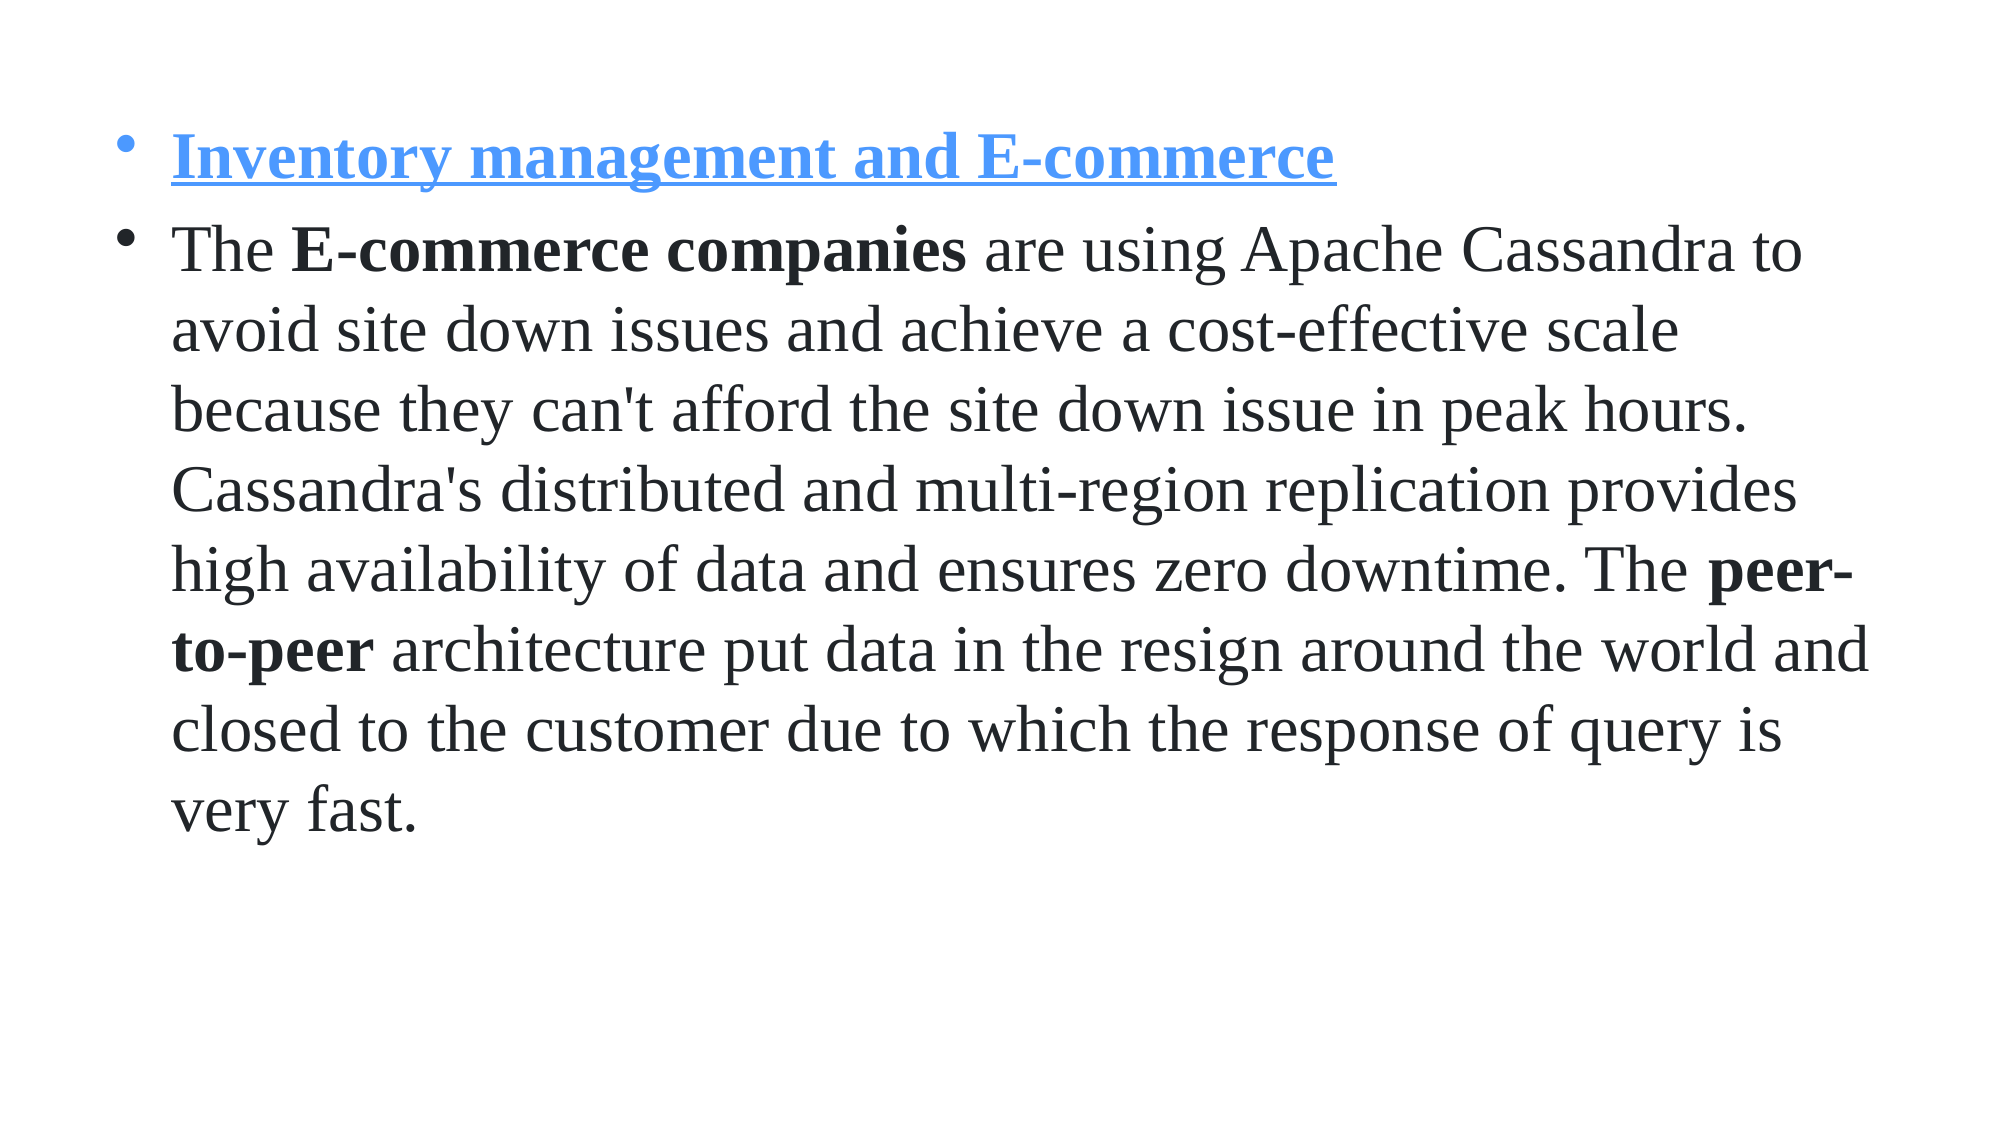

Inventory management and E-commerce
The E-commerce companies are using Apache Cassandra to avoid site down issues and achieve a cost-effective scale because they can't afford the site down issue in peak hours. Cassandra's distributed and multi-region replication provides high availability of data and ensures zero downtime. The peer-to-peer architecture put data in the resign around the world and closed to the customer due to which the response of query is very fast.

26